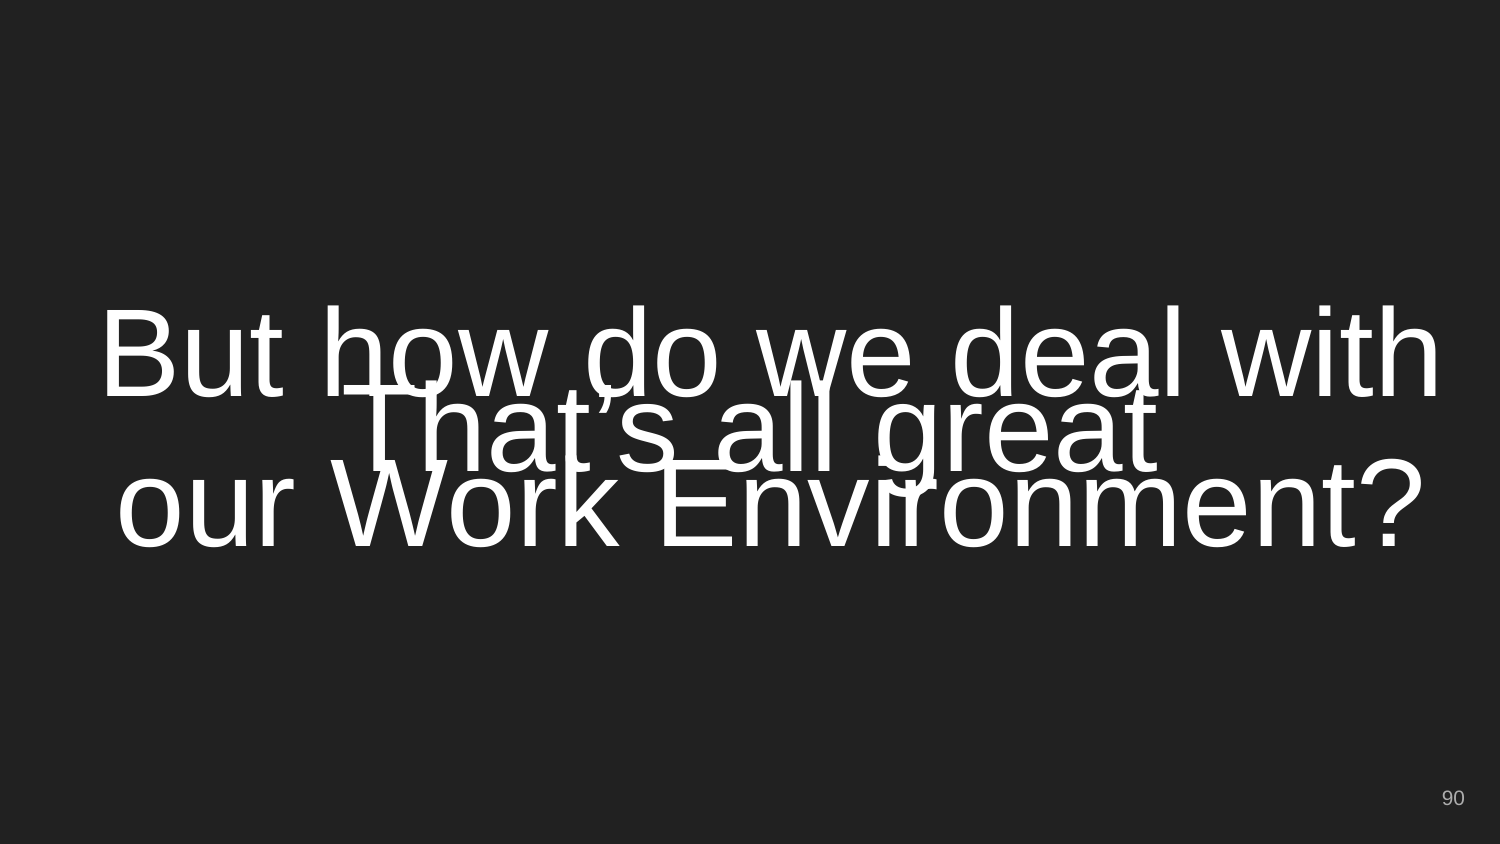

# That’s all great
But how do we deal with our Work Environment?
90